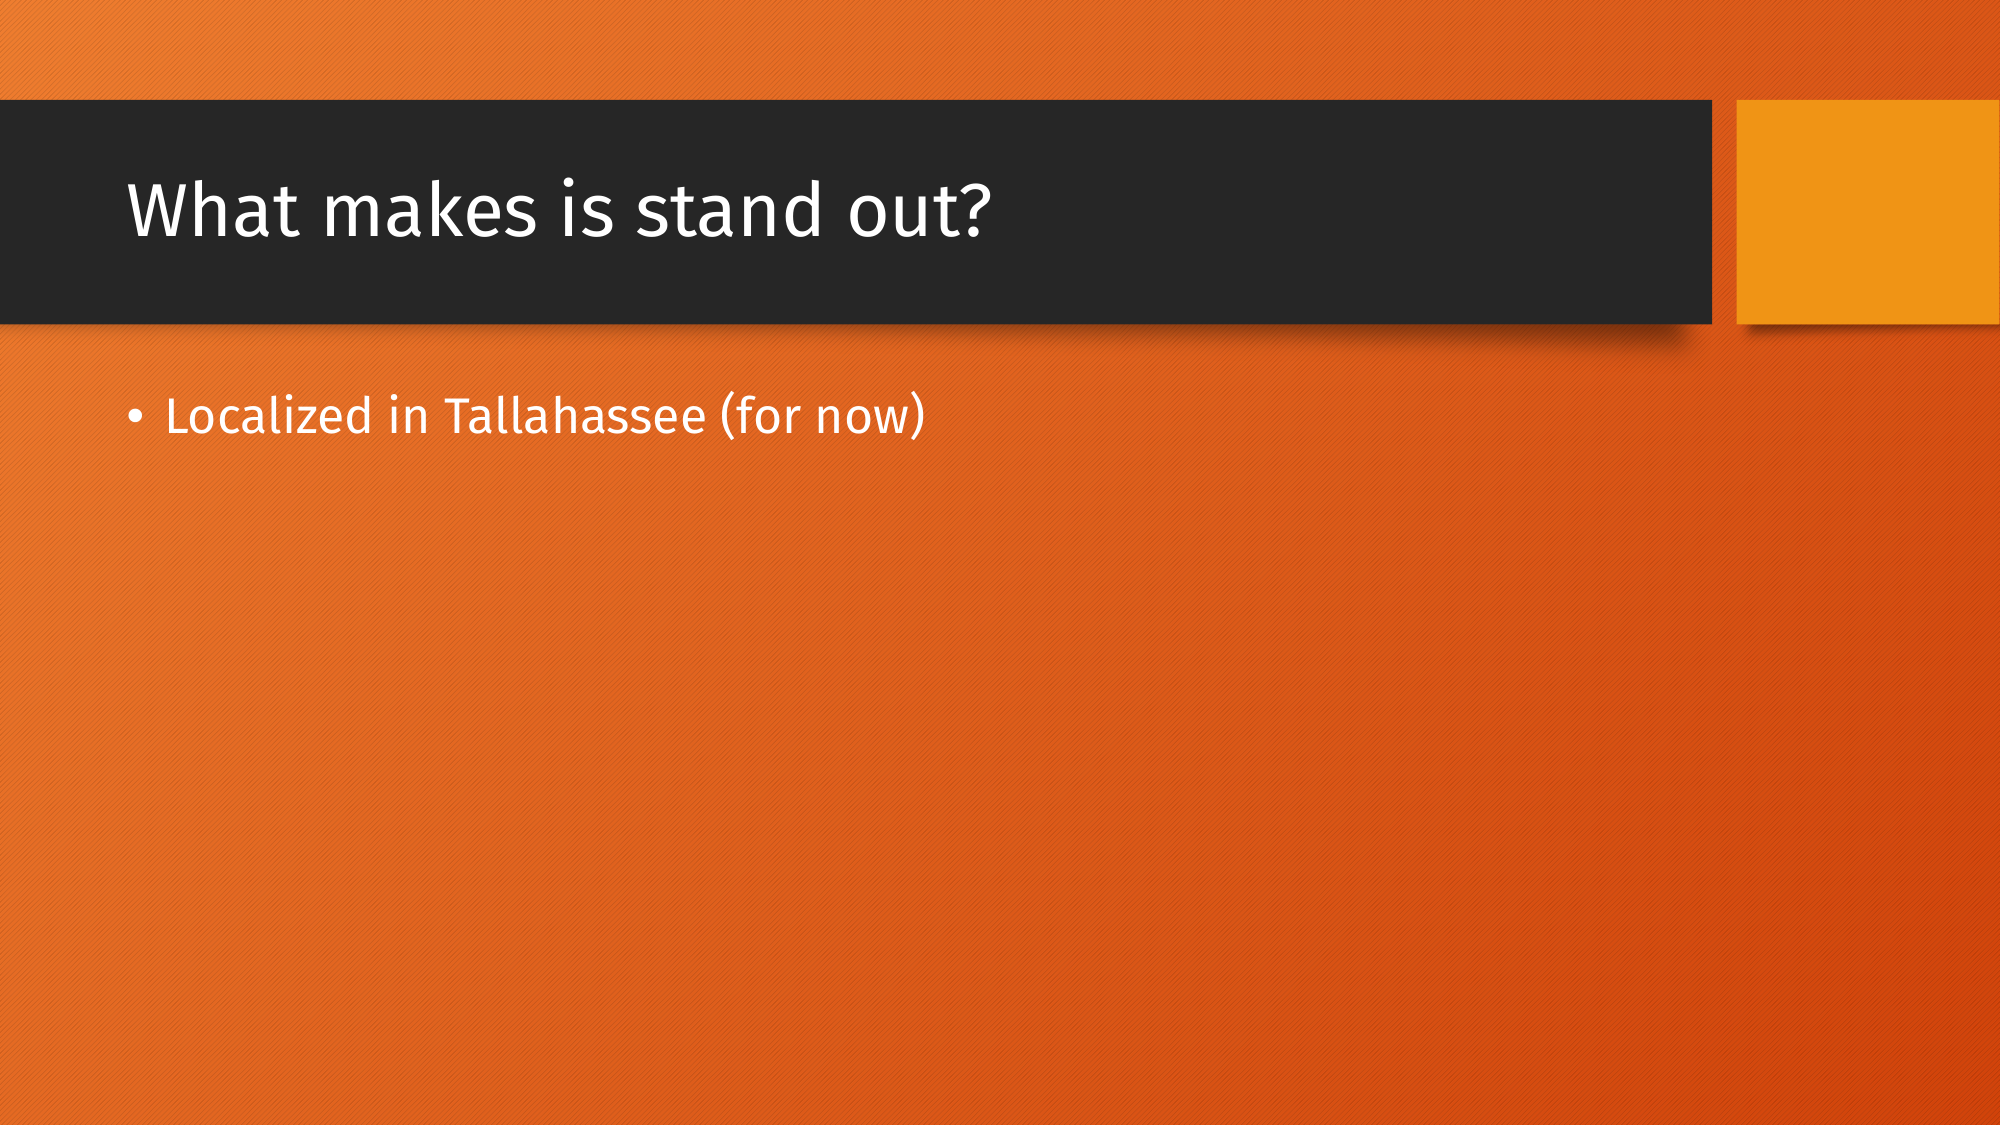

# What makes is stand out?
Localized in Tallahassee (for now)